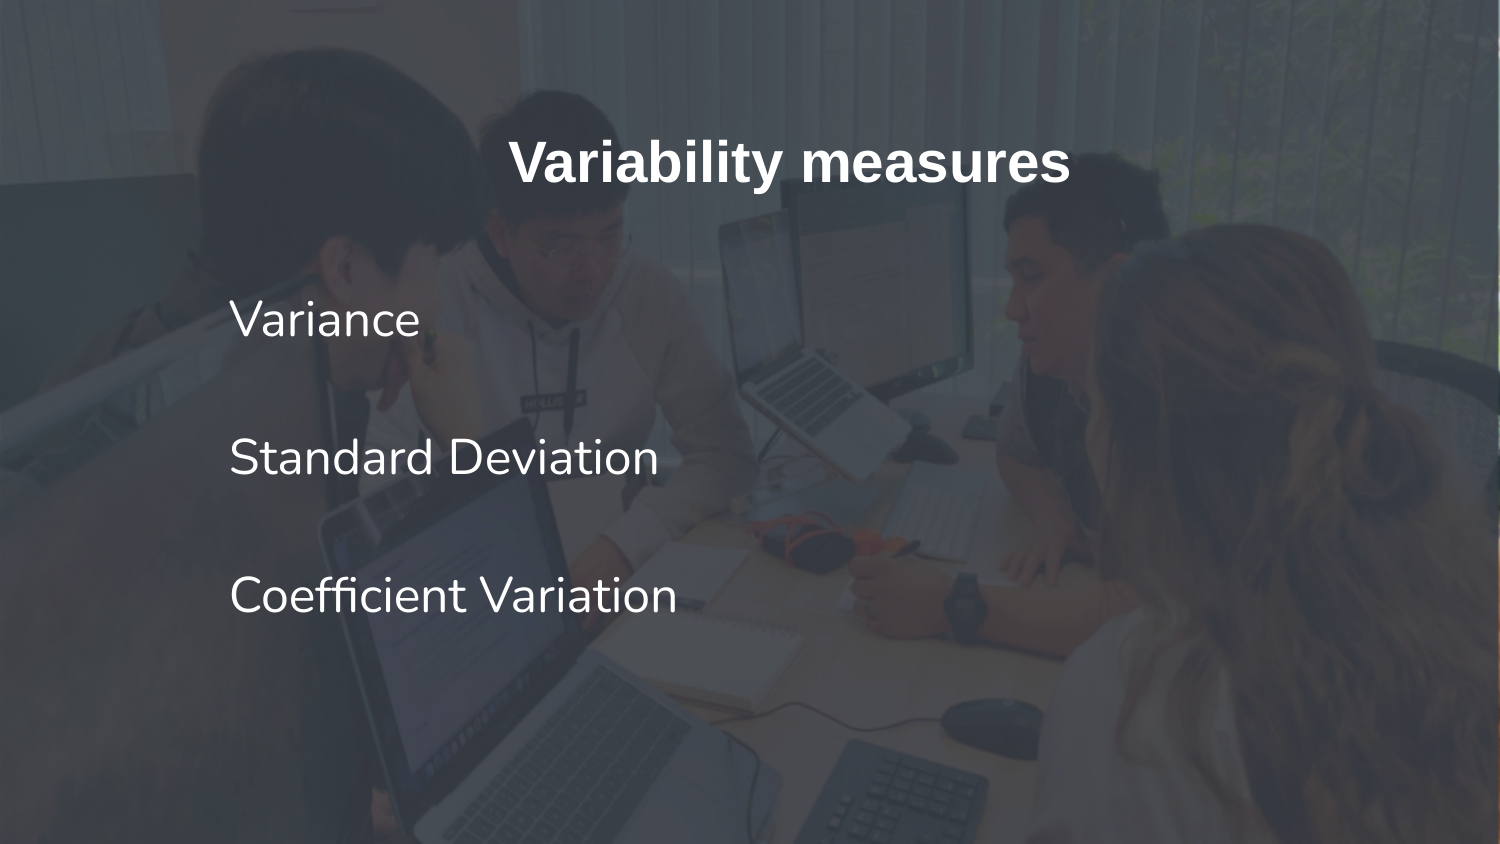

# Variability measures
Variance

Standard Deviation

Coefficient Variation